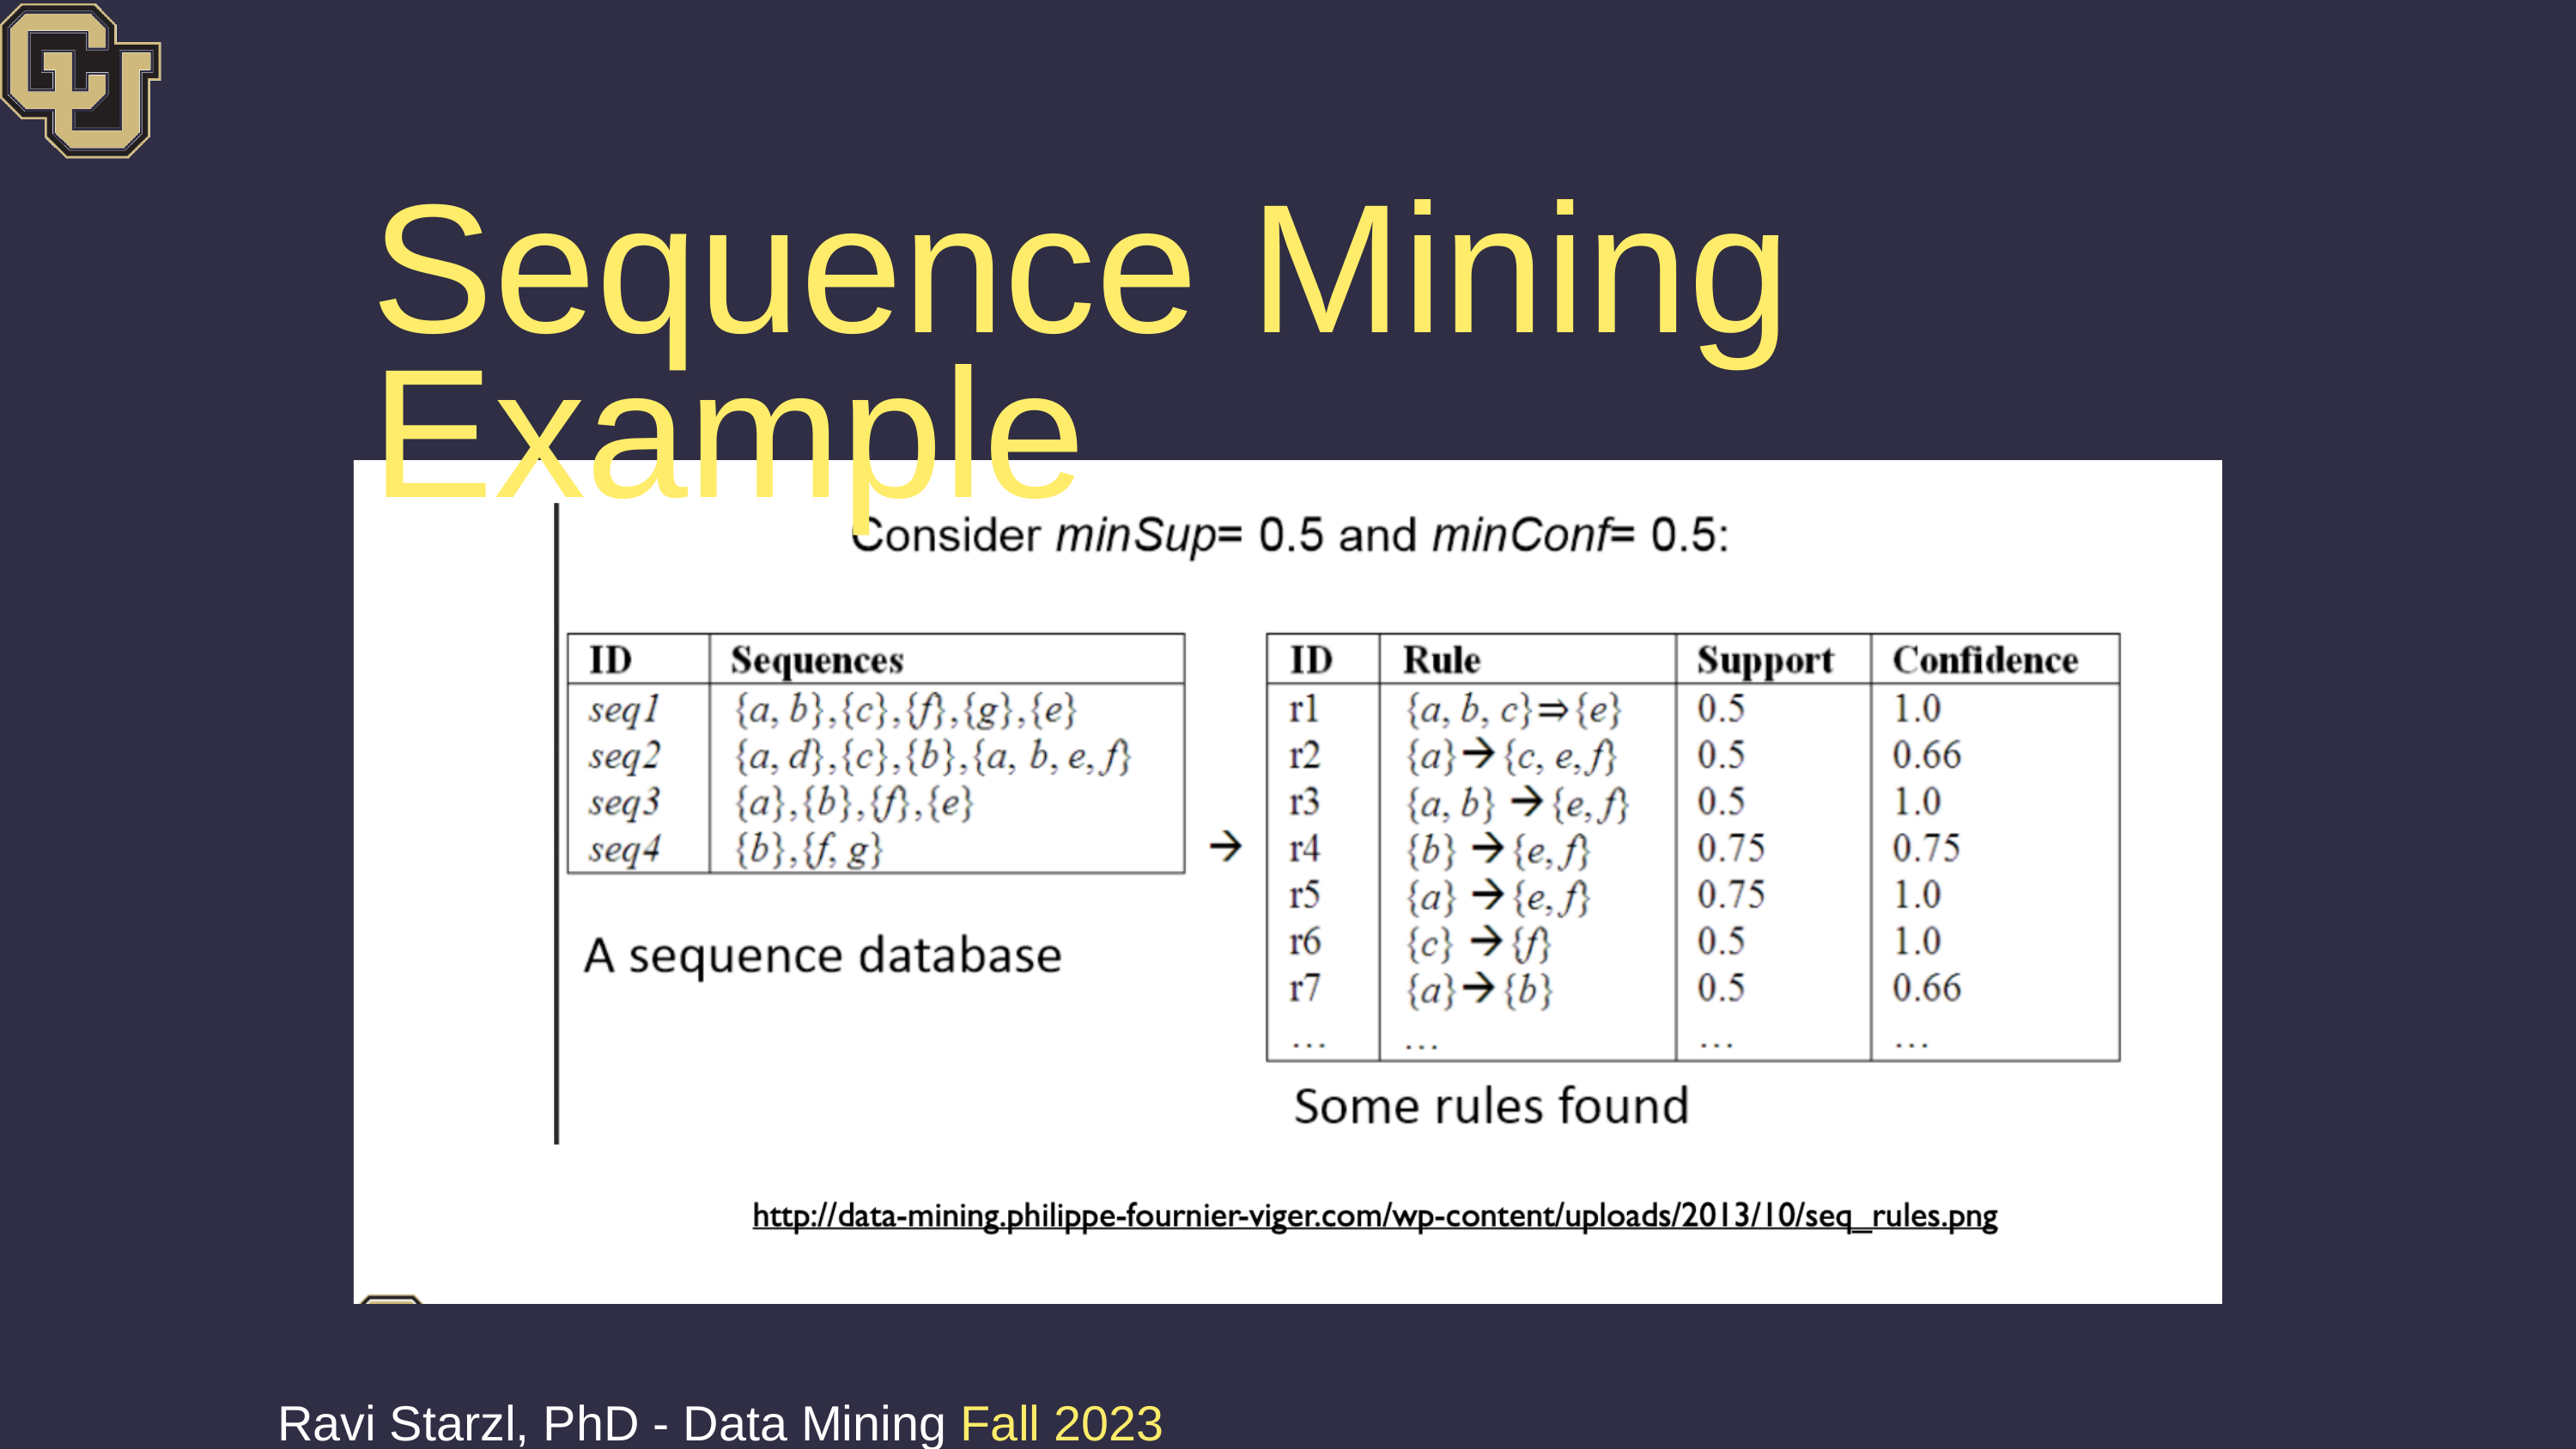

Sequence Mining Example

Ravi Starzl, PhD - Data Mining Fall 2023